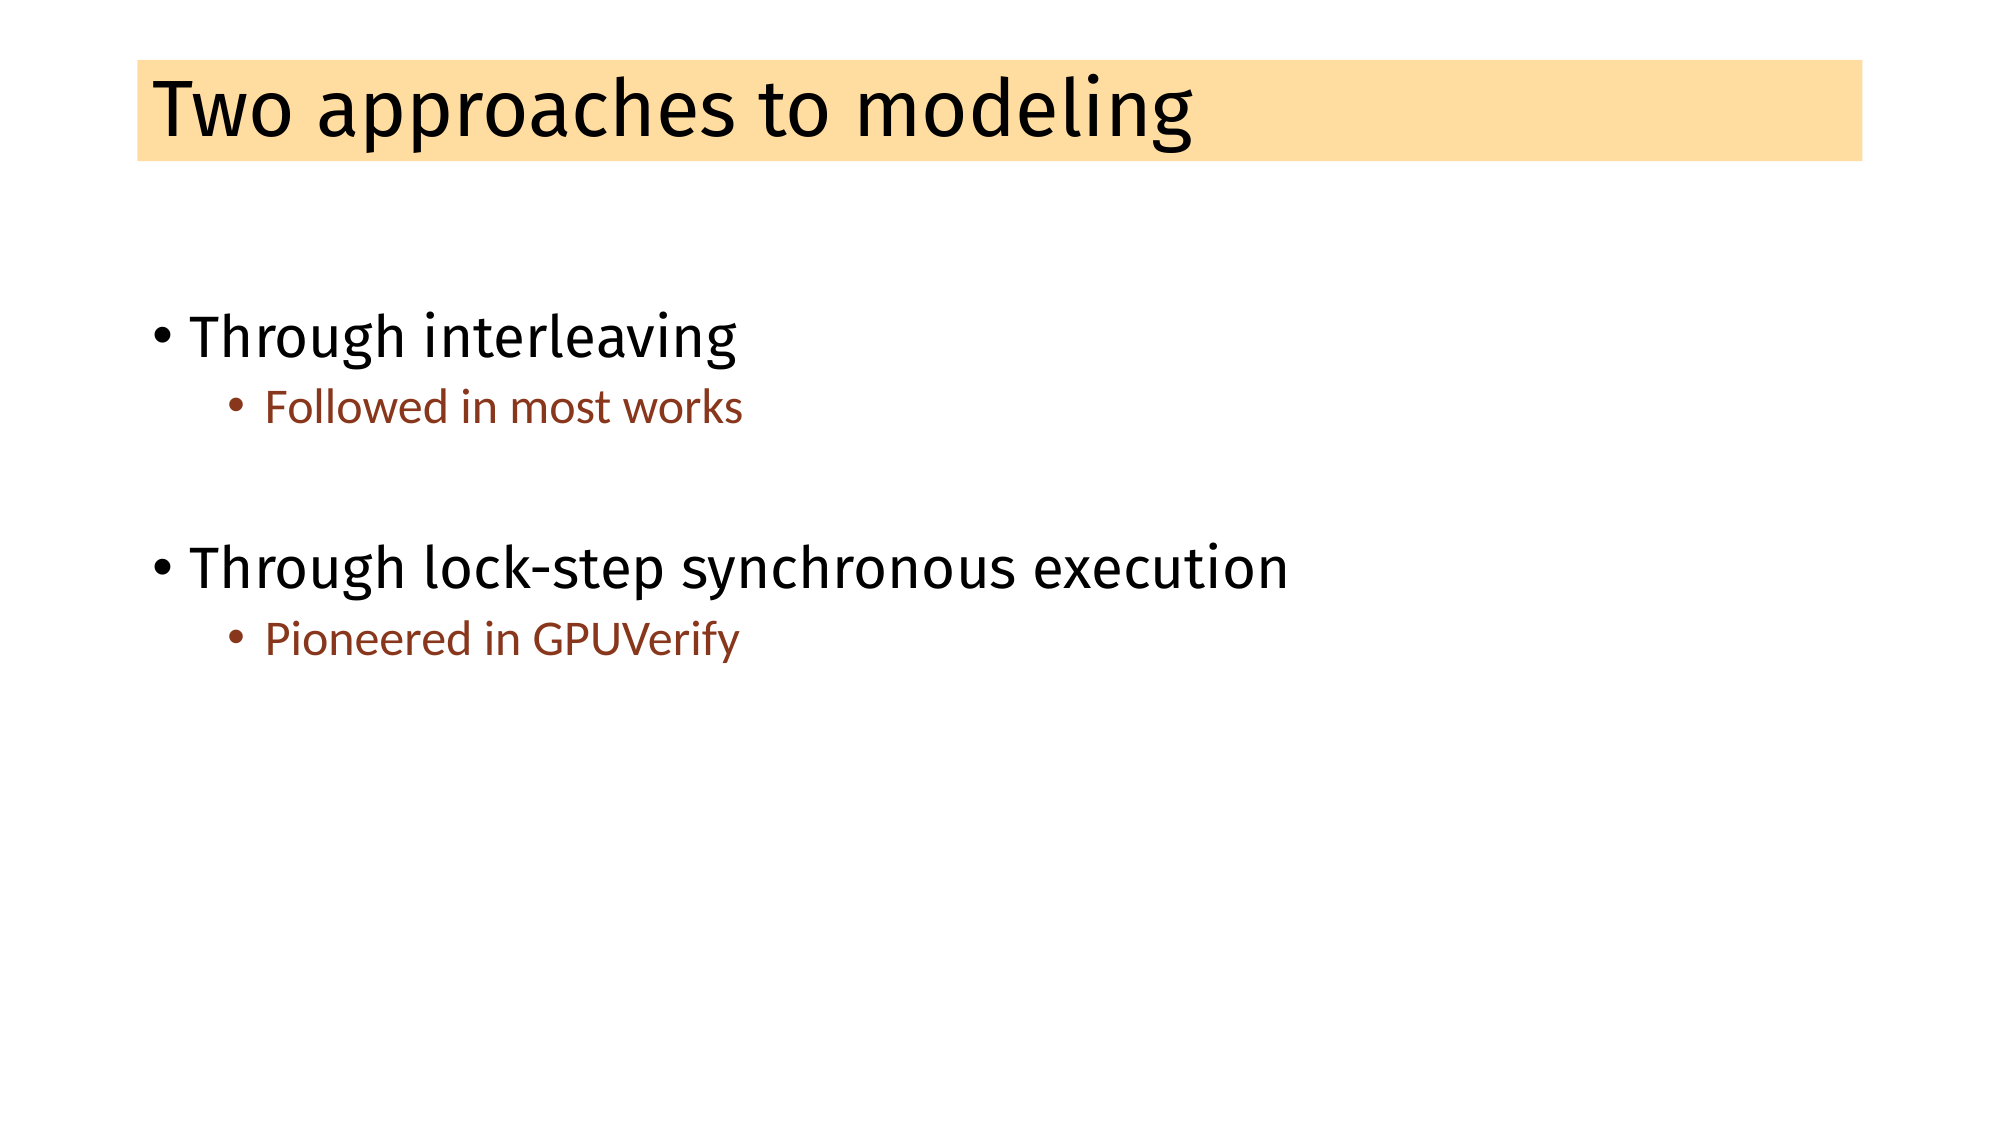

# Two approaches to modeling
Through interleaving
Followed in most works

Through lock-step synchronous execution
Pioneered in GPUVerify